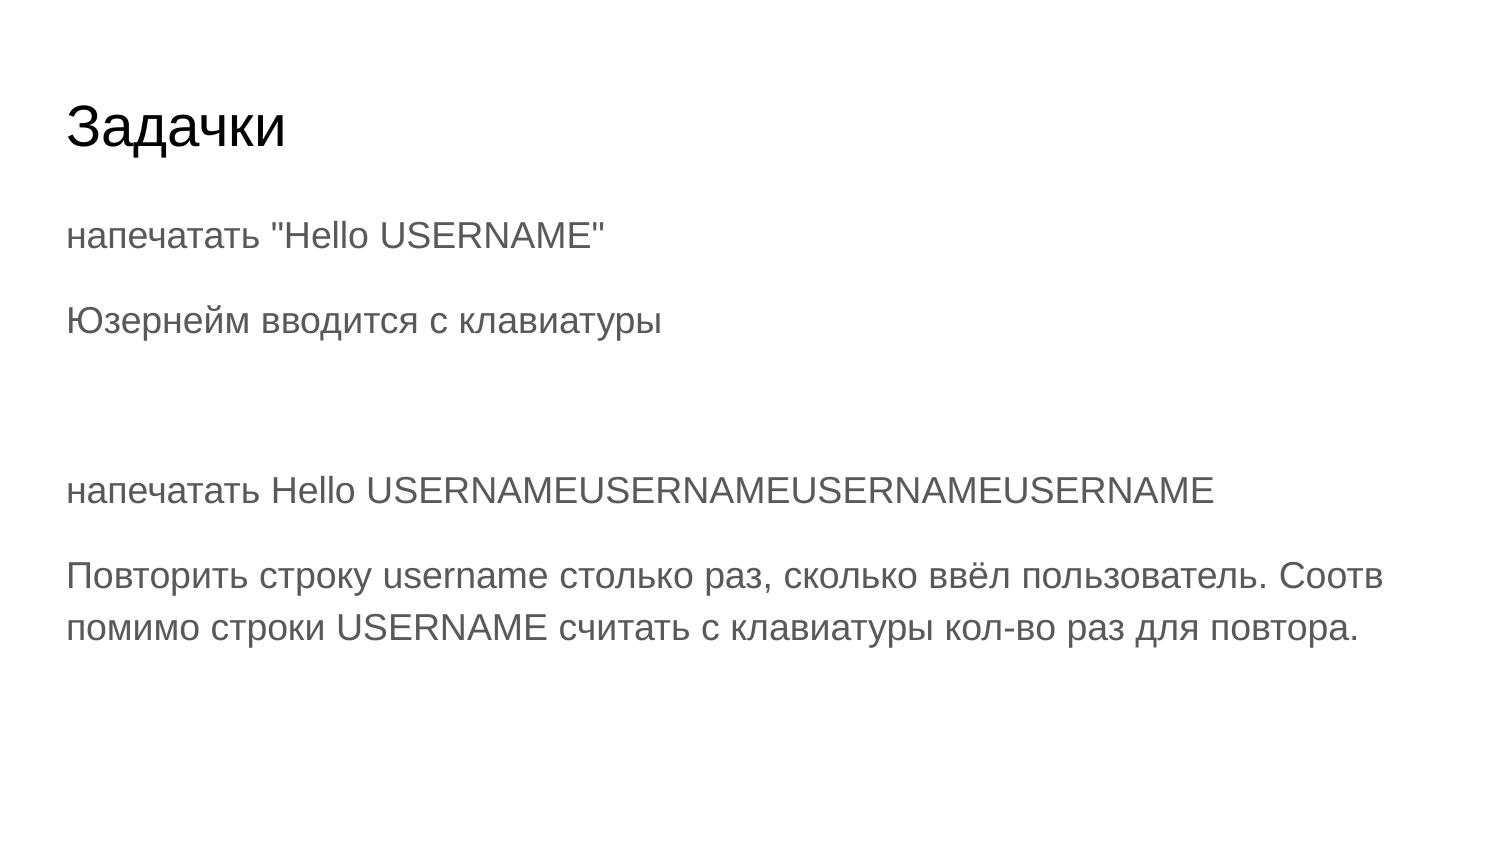

# Задачки
напечатать "Hello USERNAME"
Юзернейм вводится с клавиатуры

напечатать Hello USERNAMEUSERNAMEUSERNAMEUSERNAME
Повторить строку username столько раз, сколько ввёл пользователь. Соотв помимо строки USERNAME считать с клавиатуры кол-во раз для повтора.